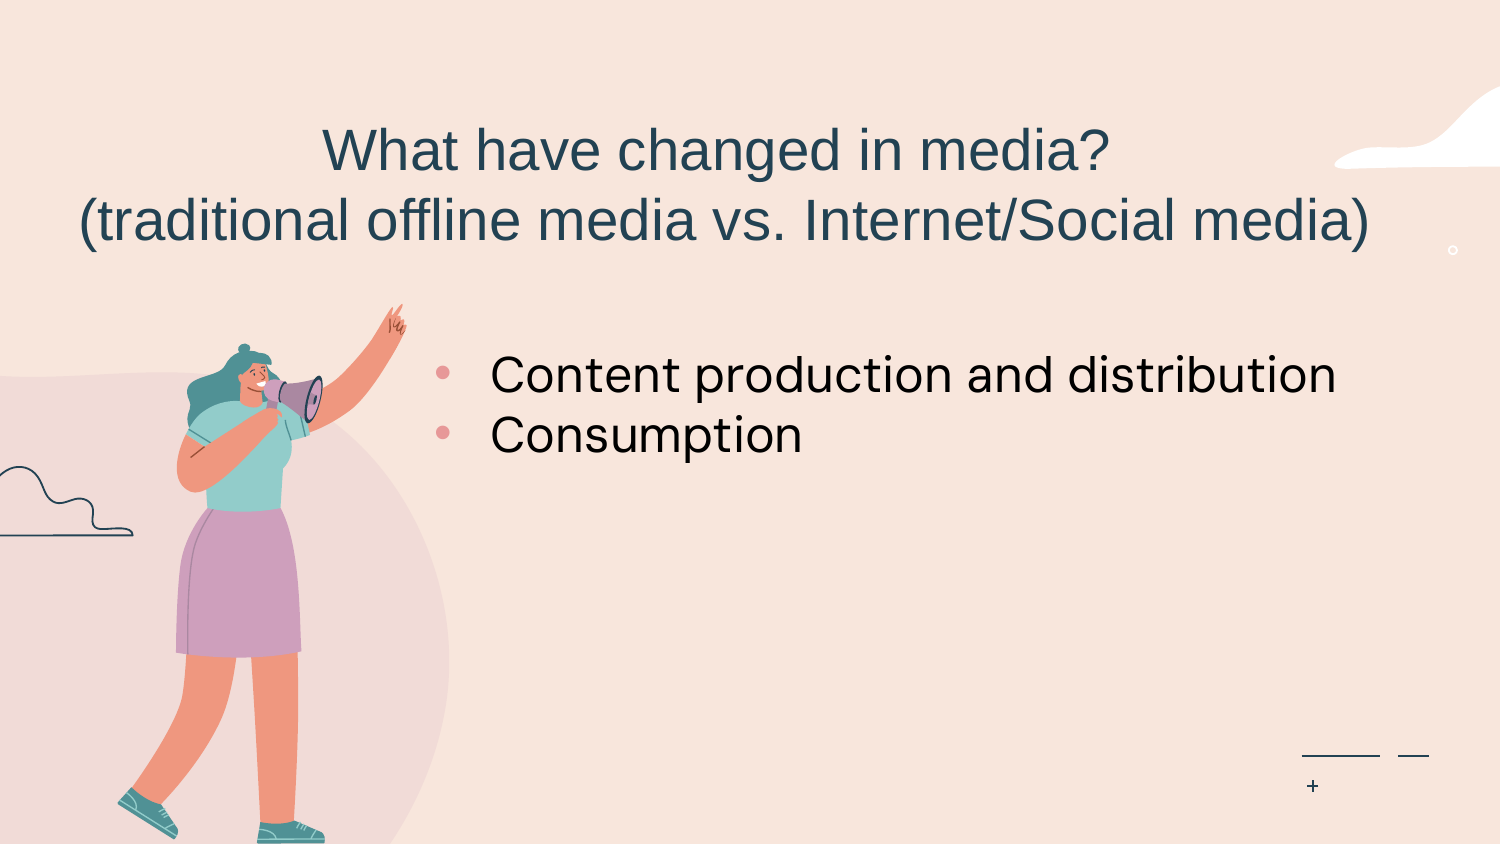

What have changed in media?
 (traditional offline media vs. Internet/Social media)

Content production and distribution
Consumption